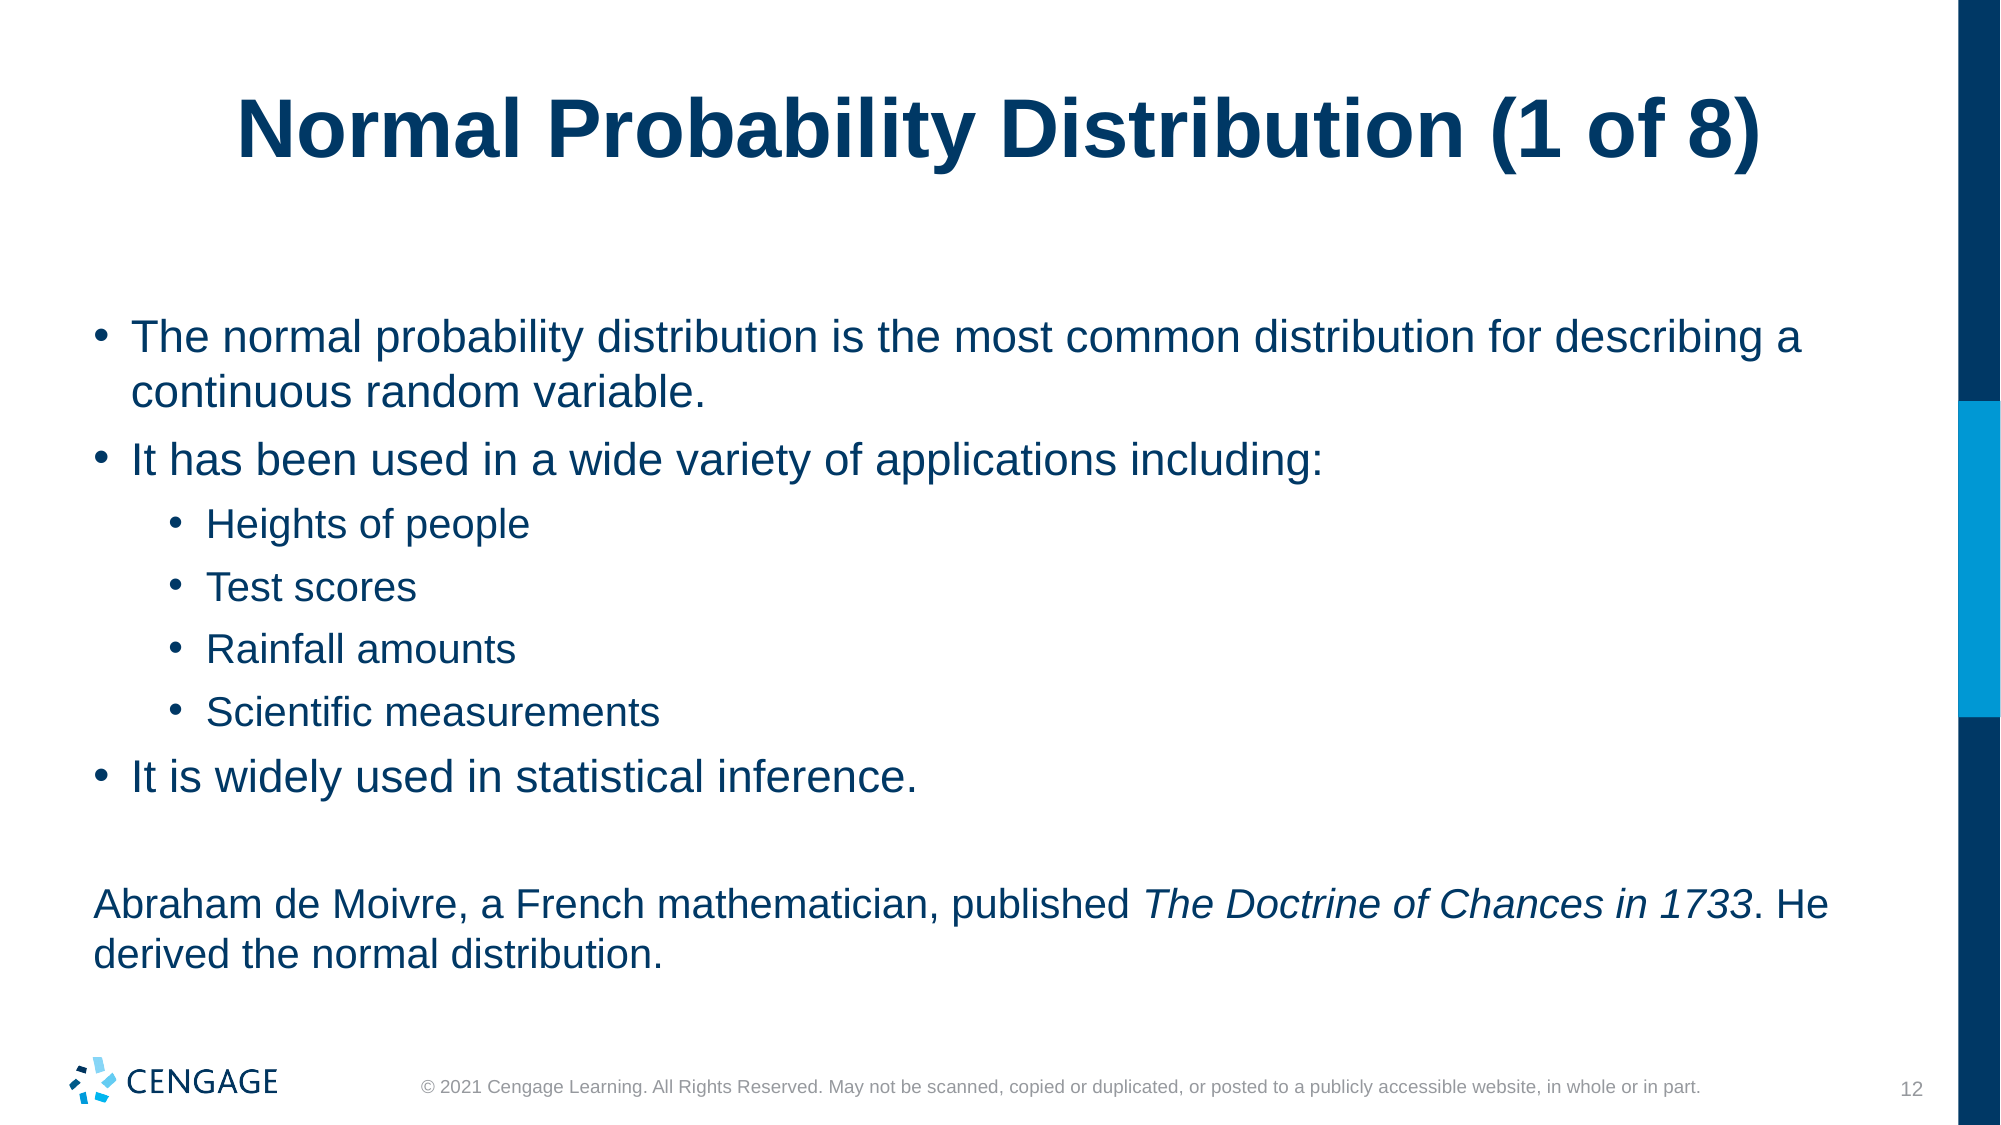

# Normal Probability Distribution (1 of 8)
The normal probability distribution is the most common distribution for describing a continuous random variable.
It has been used in a wide variety of applications including:
Heights of people
Test scores
Rainfall amounts
Scientific measurements
It is widely used in statistical inference.

Abraham de Moivre, a French mathematician, published The Doctrine of Chances in 1733. He derived the normal distribution.